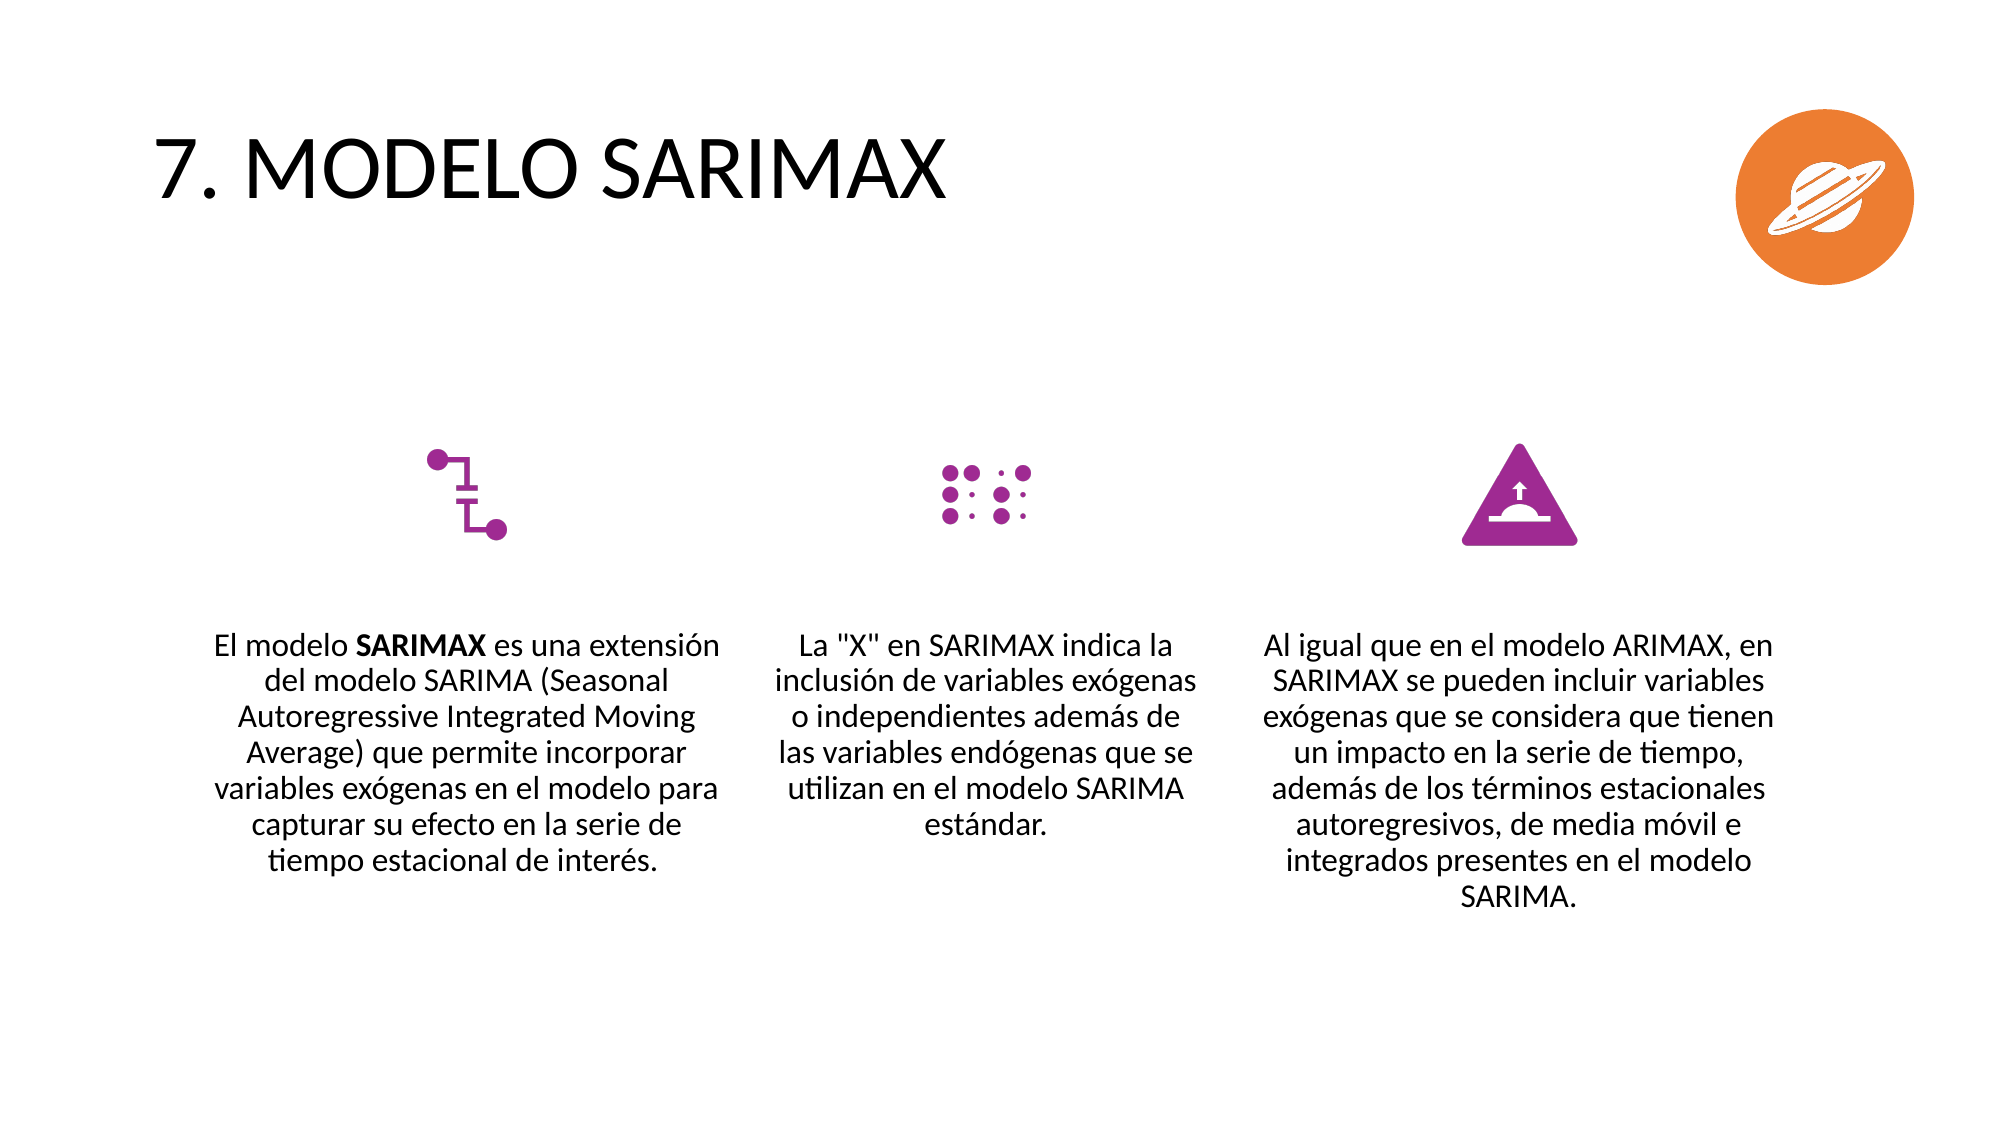

# 7. MODELO SARIMAX

El modelo SARIMAX es una extensión del modelo SARIMA (Seasonal Autoregressive Integrated Moving Average) que permite incorporar variables exógenas en el modelo para capturar su efecto en la serie de tiempo estacional de interés.
La "X" en SARIMAX indica la inclusión de variables exógenas o independientes además de las variables endógenas que se utilizan en el modelo SARIMA estándar.
Al igual que en el modelo ARIMAX, en SARIMAX se pueden incluir variables exógenas que se considera que tienen un impacto en la serie de tiempo, además de los términos estacionales autoregresivos, de media móvil e integrados presentes en el modelo SARIMA.